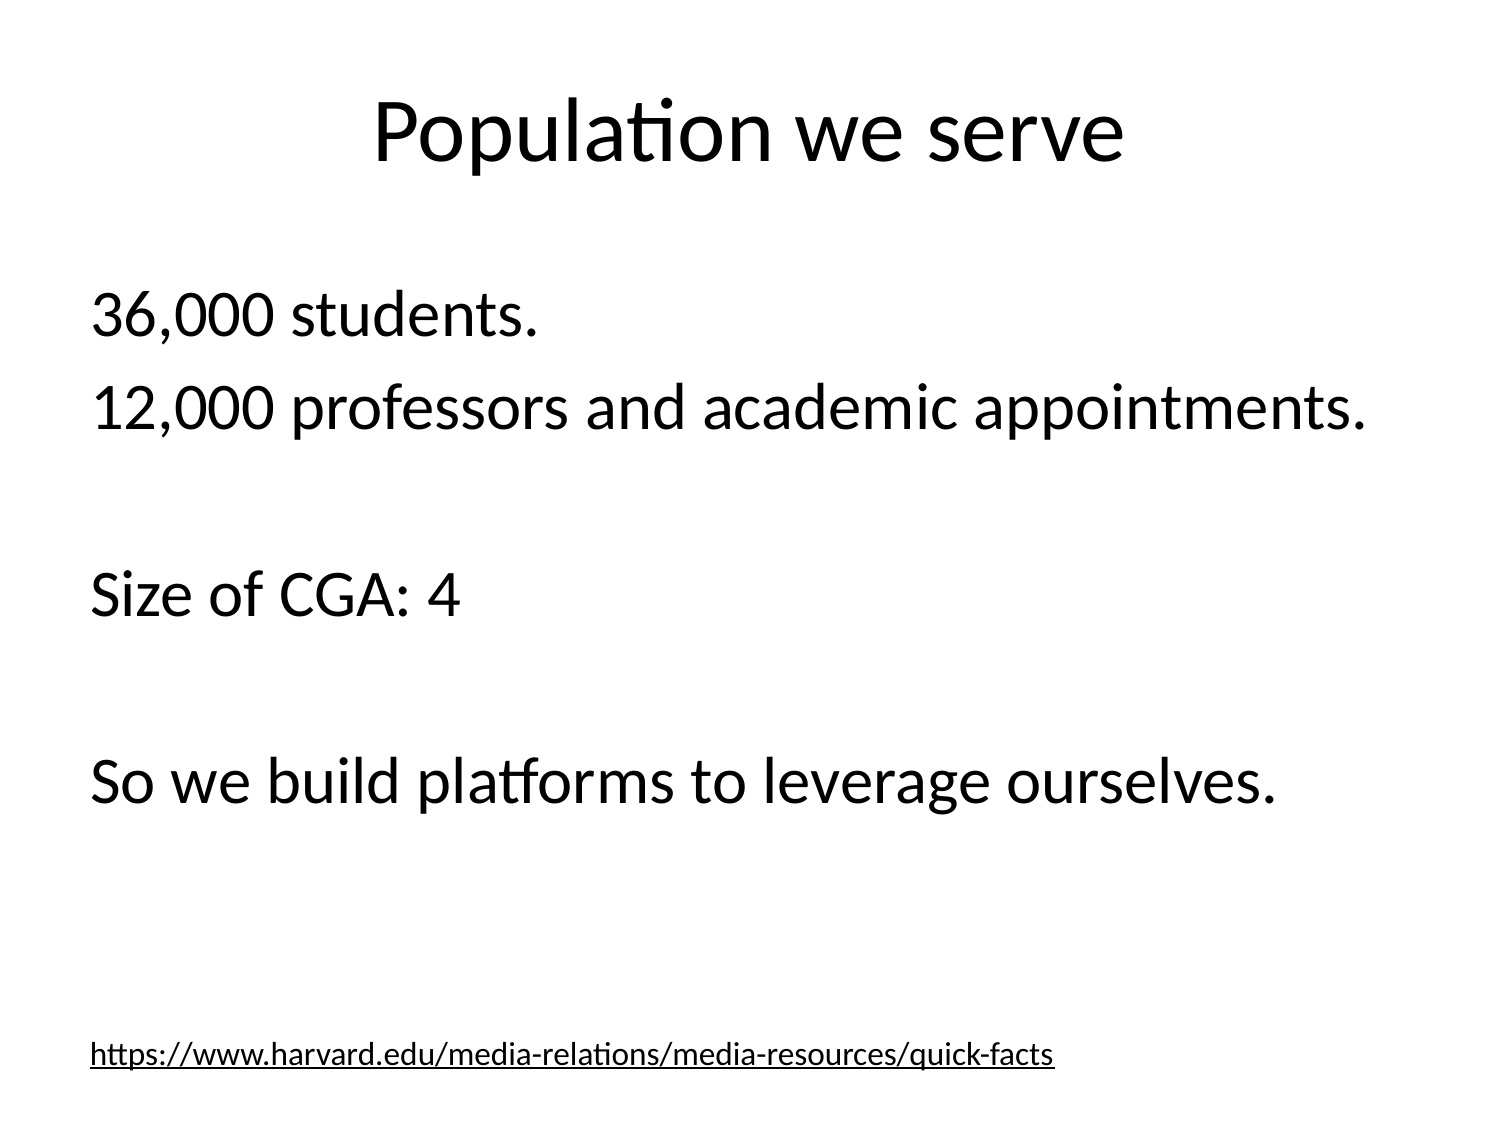

# Population we serve
36,000 students.
12,000 professors and academic appointments.

Size of CGA: 4

So we build platforms to leverage ourselves.
https://www.harvard.edu/media-relations/media-resources/quick-facts